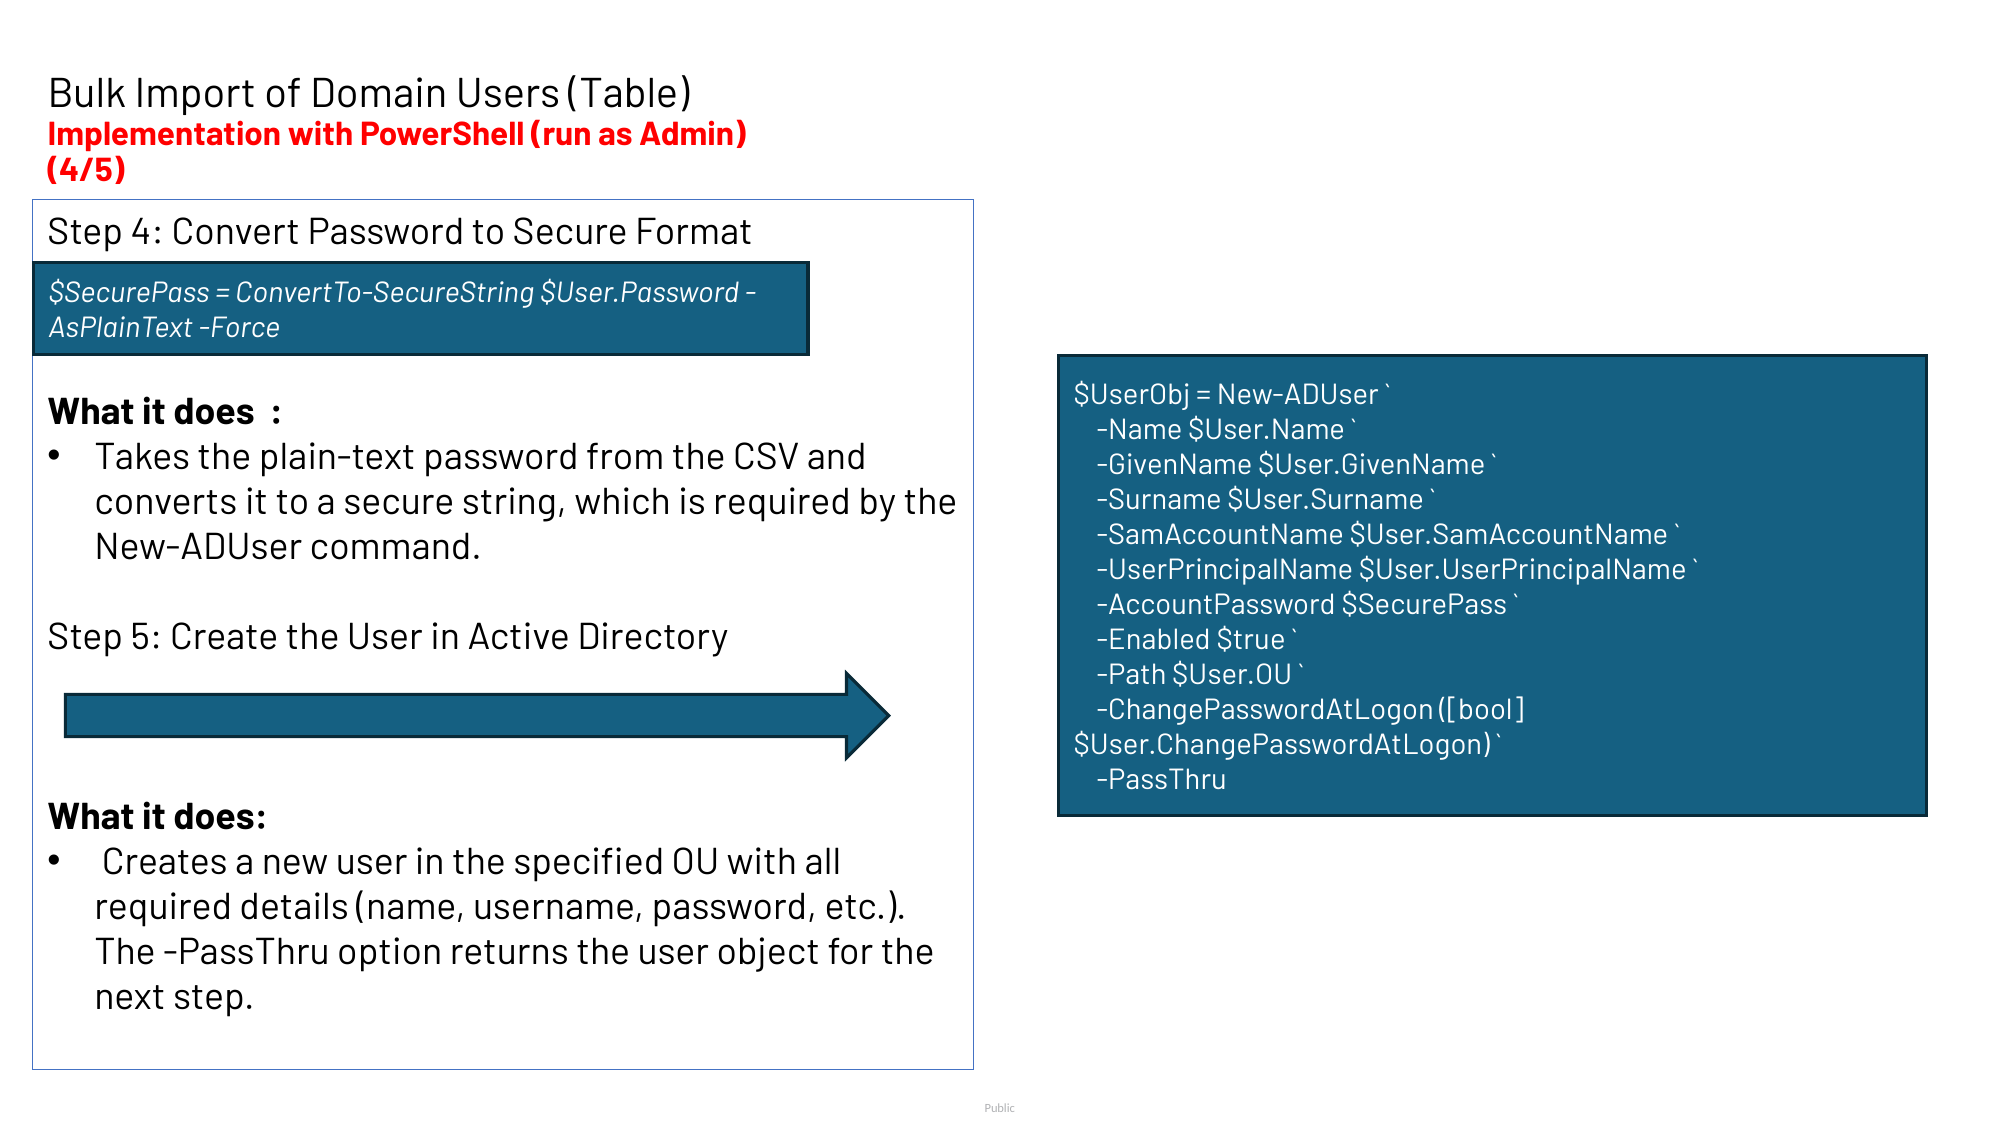

# Bulk Import of Domain Users (Table) Implementation with PowerShell (run as Admin) (4/5)
Step 4: Convert Password to Secure Format

What it does  :
Takes the plain-text password from the CSV and converts it to a secure string, which is required by the New-ADUser command.

Step 5: Create the User in Active Directory

What it does:
 Creates a new user in the specified OU with all required details (name, username, password, etc.). The -PassThru option returns the user object for the next step.

$SecurePass = ConvertTo-SecureString $User.Password -AsPlainText -Force
$UserObj = New-ADUser `
    -Name $User.Name `
    -GivenName $User.GivenName `
    -Surname $User.Surname `
    -SamAccountName $User.SamAccountName `
    -UserPrincipalName $User.UserPrincipalName `
    -AccountPassword $SecurePass `
    -Enabled $true `
    -Path $User.OU `
    -ChangePasswordAtLogon ([bool]$User.ChangePasswordAtLogon) `
    -PassThru